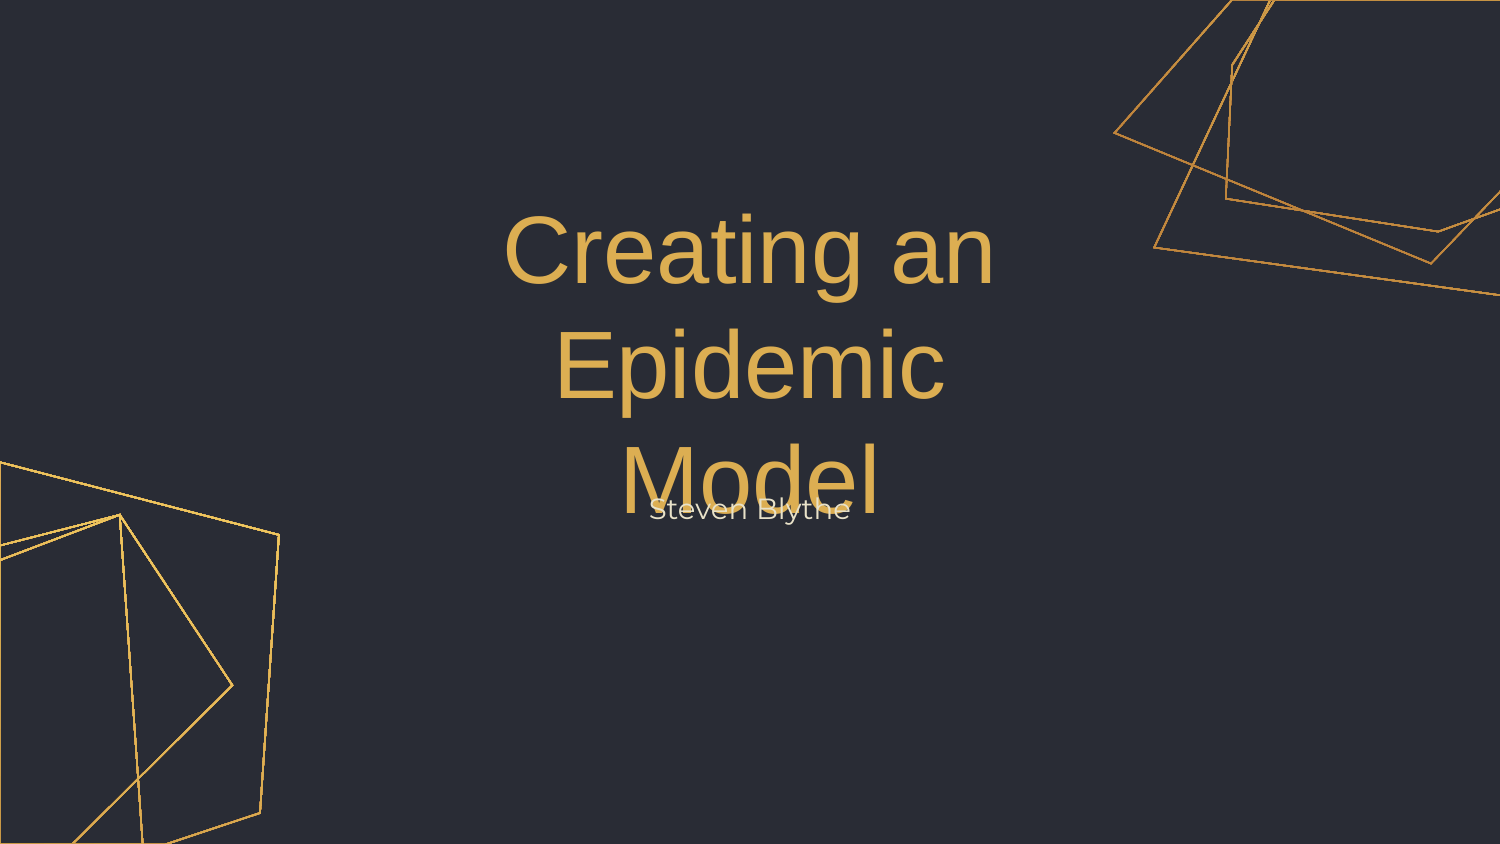

# Creating an Epidemic Model
Steven Blythe